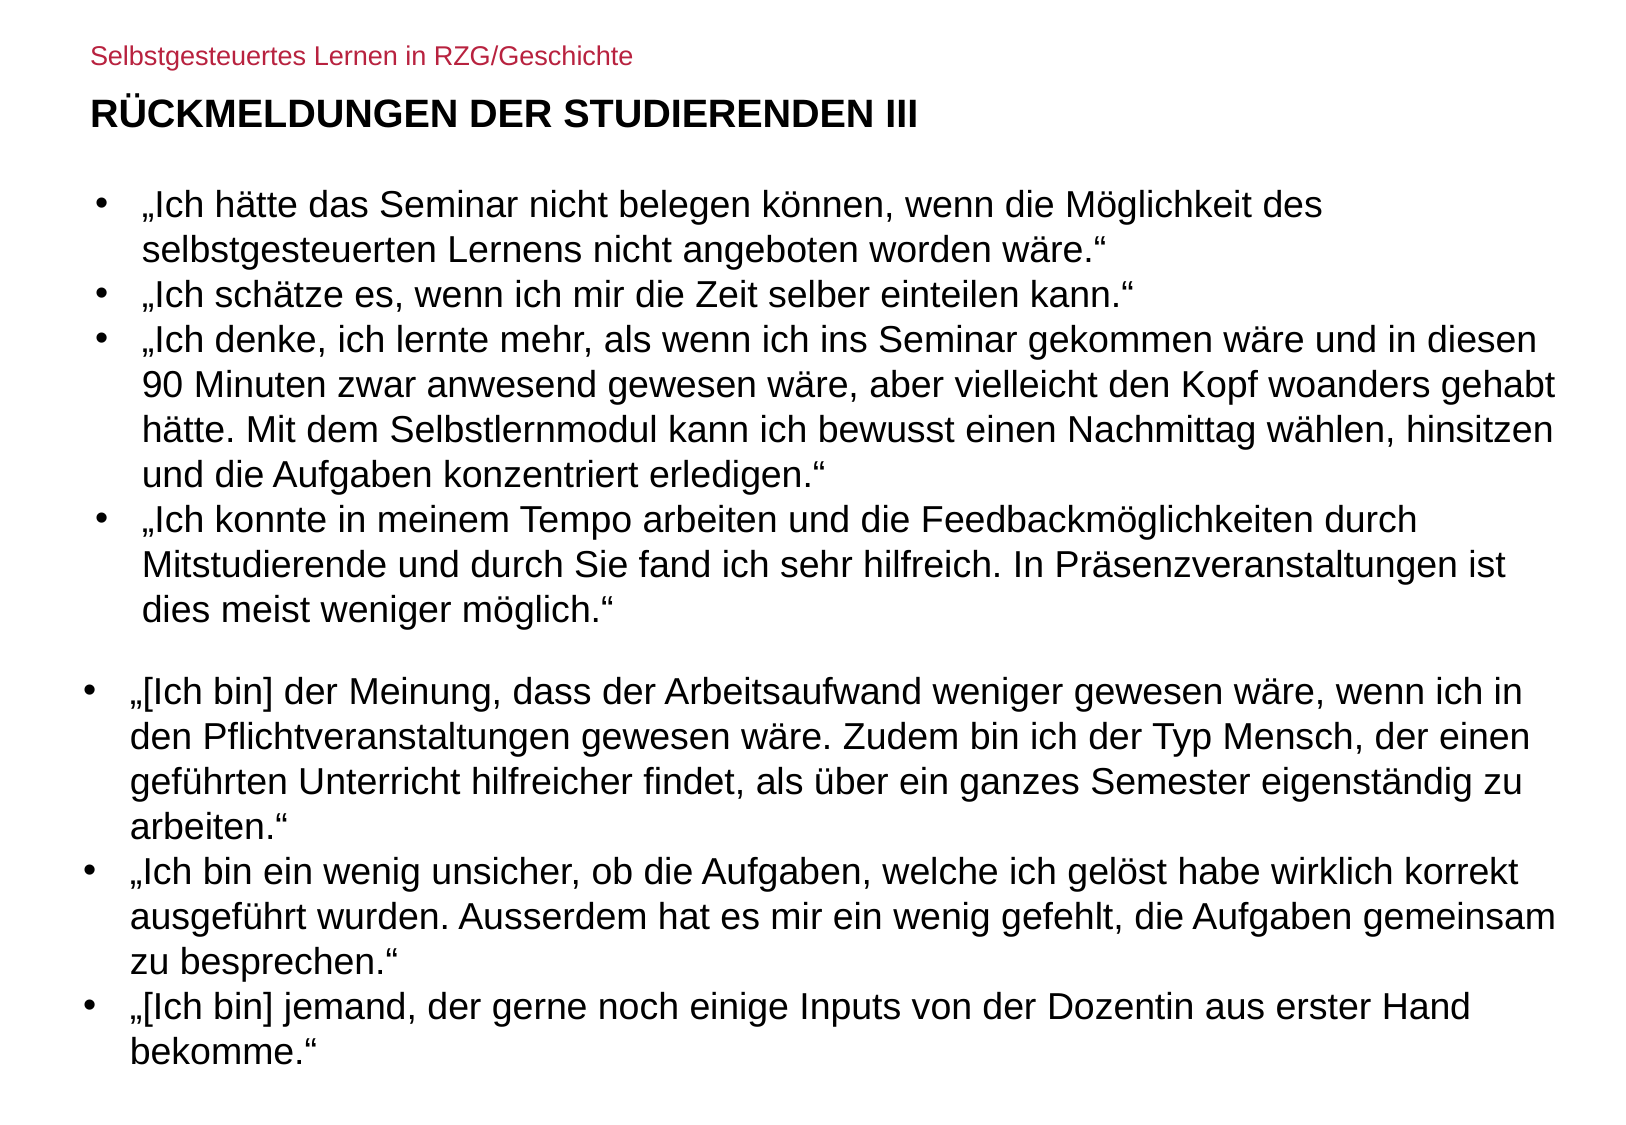

Selbstgesteuertes Lernen in RZG/Geschichte

# Rückmeldungen der Studierenden III
„Ich hätte das Seminar nicht belegen können, wenn die Möglichkeit des selbstgesteuerten Lernens nicht angeboten worden wäre.“
„Ich schätze es, wenn ich mir die Zeit selber einteilen kann.“
„Ich denke, ich lernte mehr, als wenn ich ins Seminar gekommen wäre und in diesen 90 Minuten zwar anwesend gewesen wäre, aber vielleicht den Kopf woanders gehabt hätte. Mit dem Selbstlernmodul kann ich bewusst einen Nachmittag wählen, hinsitzen und die Aufgaben konzentriert erledigen.“
„Ich konnte in meinem Tempo arbeiten und die Feedbackmöglichkeiten durch Mitstudierende und durch Sie fand ich sehr hilfreich. In Präsenzveranstaltungen ist dies meist weniger möglich.“
„[Ich bin] der Meinung, dass der Arbeitsaufwand weniger gewesen wäre, wenn ich in den Pflichtveranstaltungen gewesen wäre. Zudem bin ich der Typ Mensch, der einen geführten Unterricht hilfreicher findet, als über ein ganzes Semester eigenständig zu arbeiten.“
„Ich bin ein wenig unsicher, ob die Aufgaben, welche ich gelöst habe wirklich korrekt ausgeführt wurden. Ausserdem hat es mir ein wenig gefehlt, die Aufgaben gemeinsam zu besprechen.“
„[Ich bin] jemand, der gerne noch einige Inputs von der Dozentin aus erster Hand bekomme.“